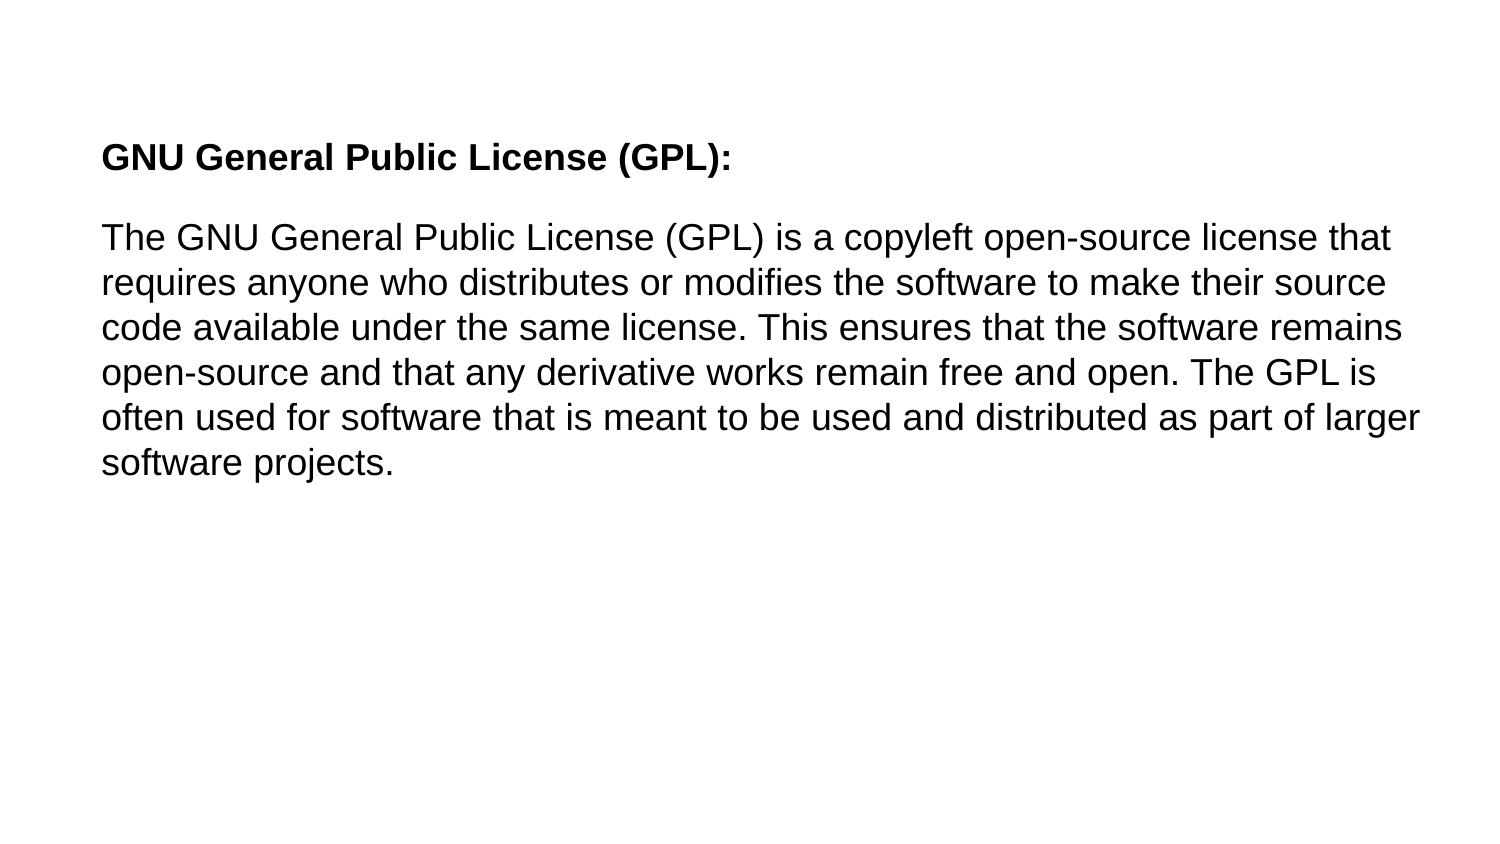

GNU General Public License (GPL):

The GNU General Public License (GPL) is a copyleft open-source license that requires anyone who distributes or modifies the software to make their source code available under the same license. This ensures that the software remains open-source and that any derivative works remain free and open. The GPL is often used for software that is meant to be used and distributed as part of larger software projects.